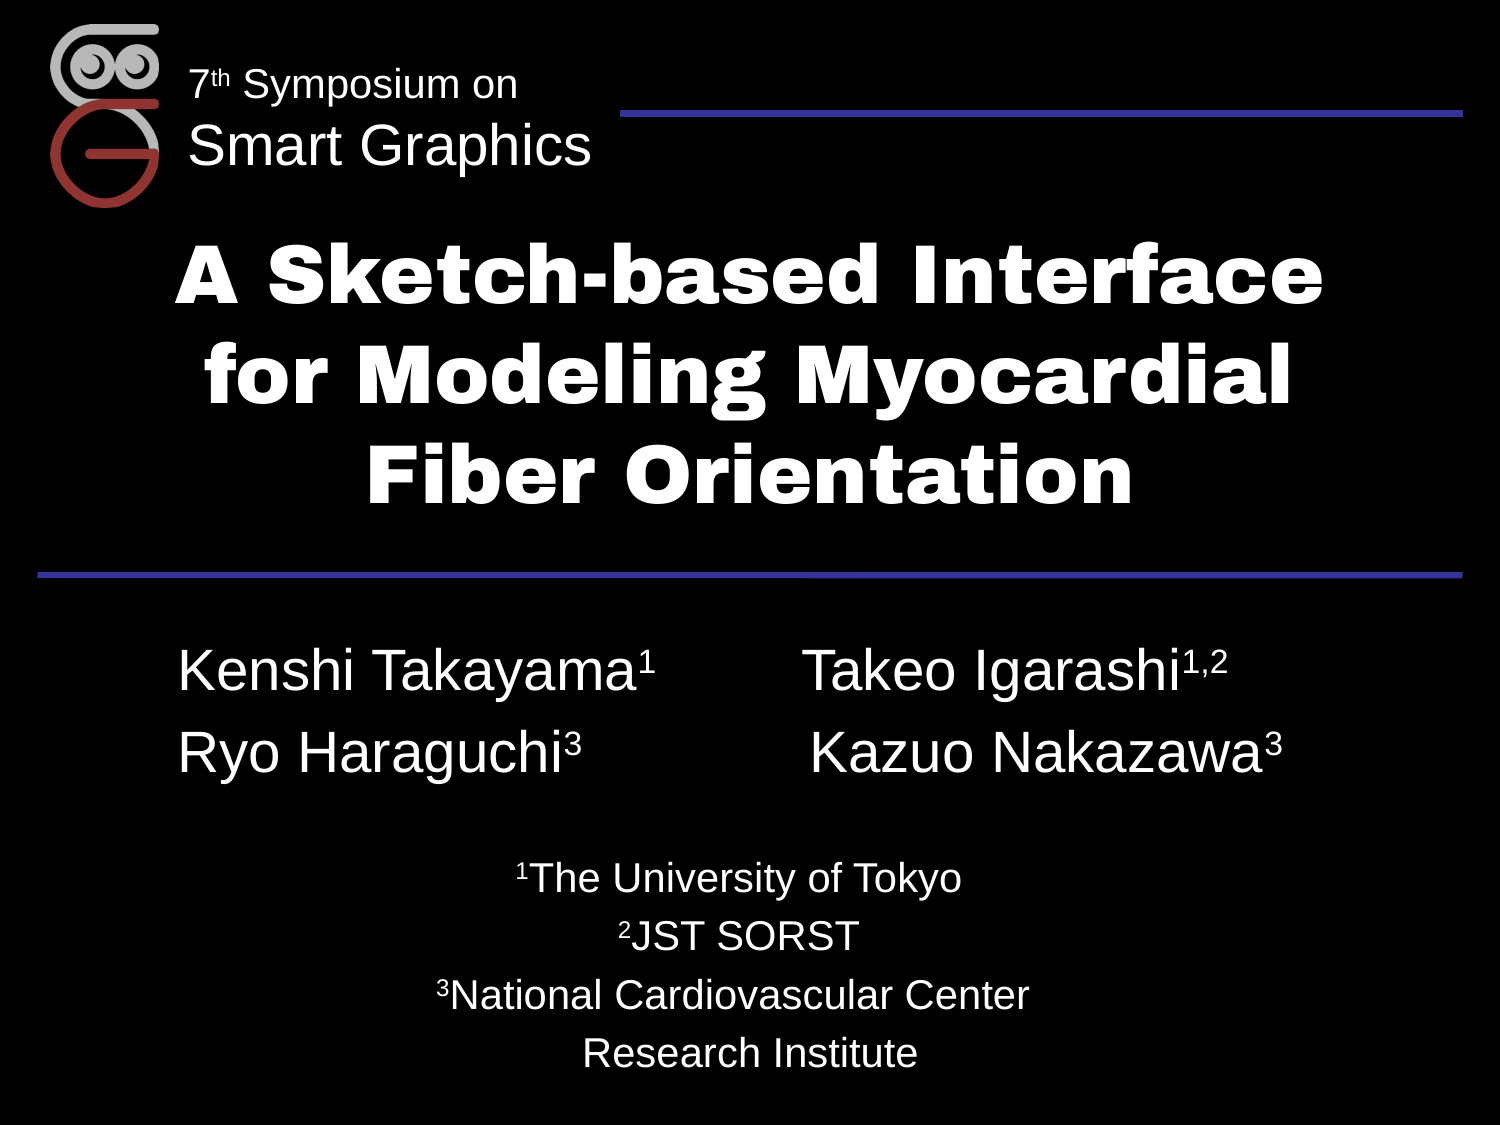

# A Sketch-based Interface for Modeling Myocardial Fiber Orientation
Kenshi Takayama1         Takeo Igarashi1,2
Ryo Haraguchi3              Kazuo Nakazawa3

1The University of Tokyo
2JST SORST
3National Cardiovascular Center
  Research Institute